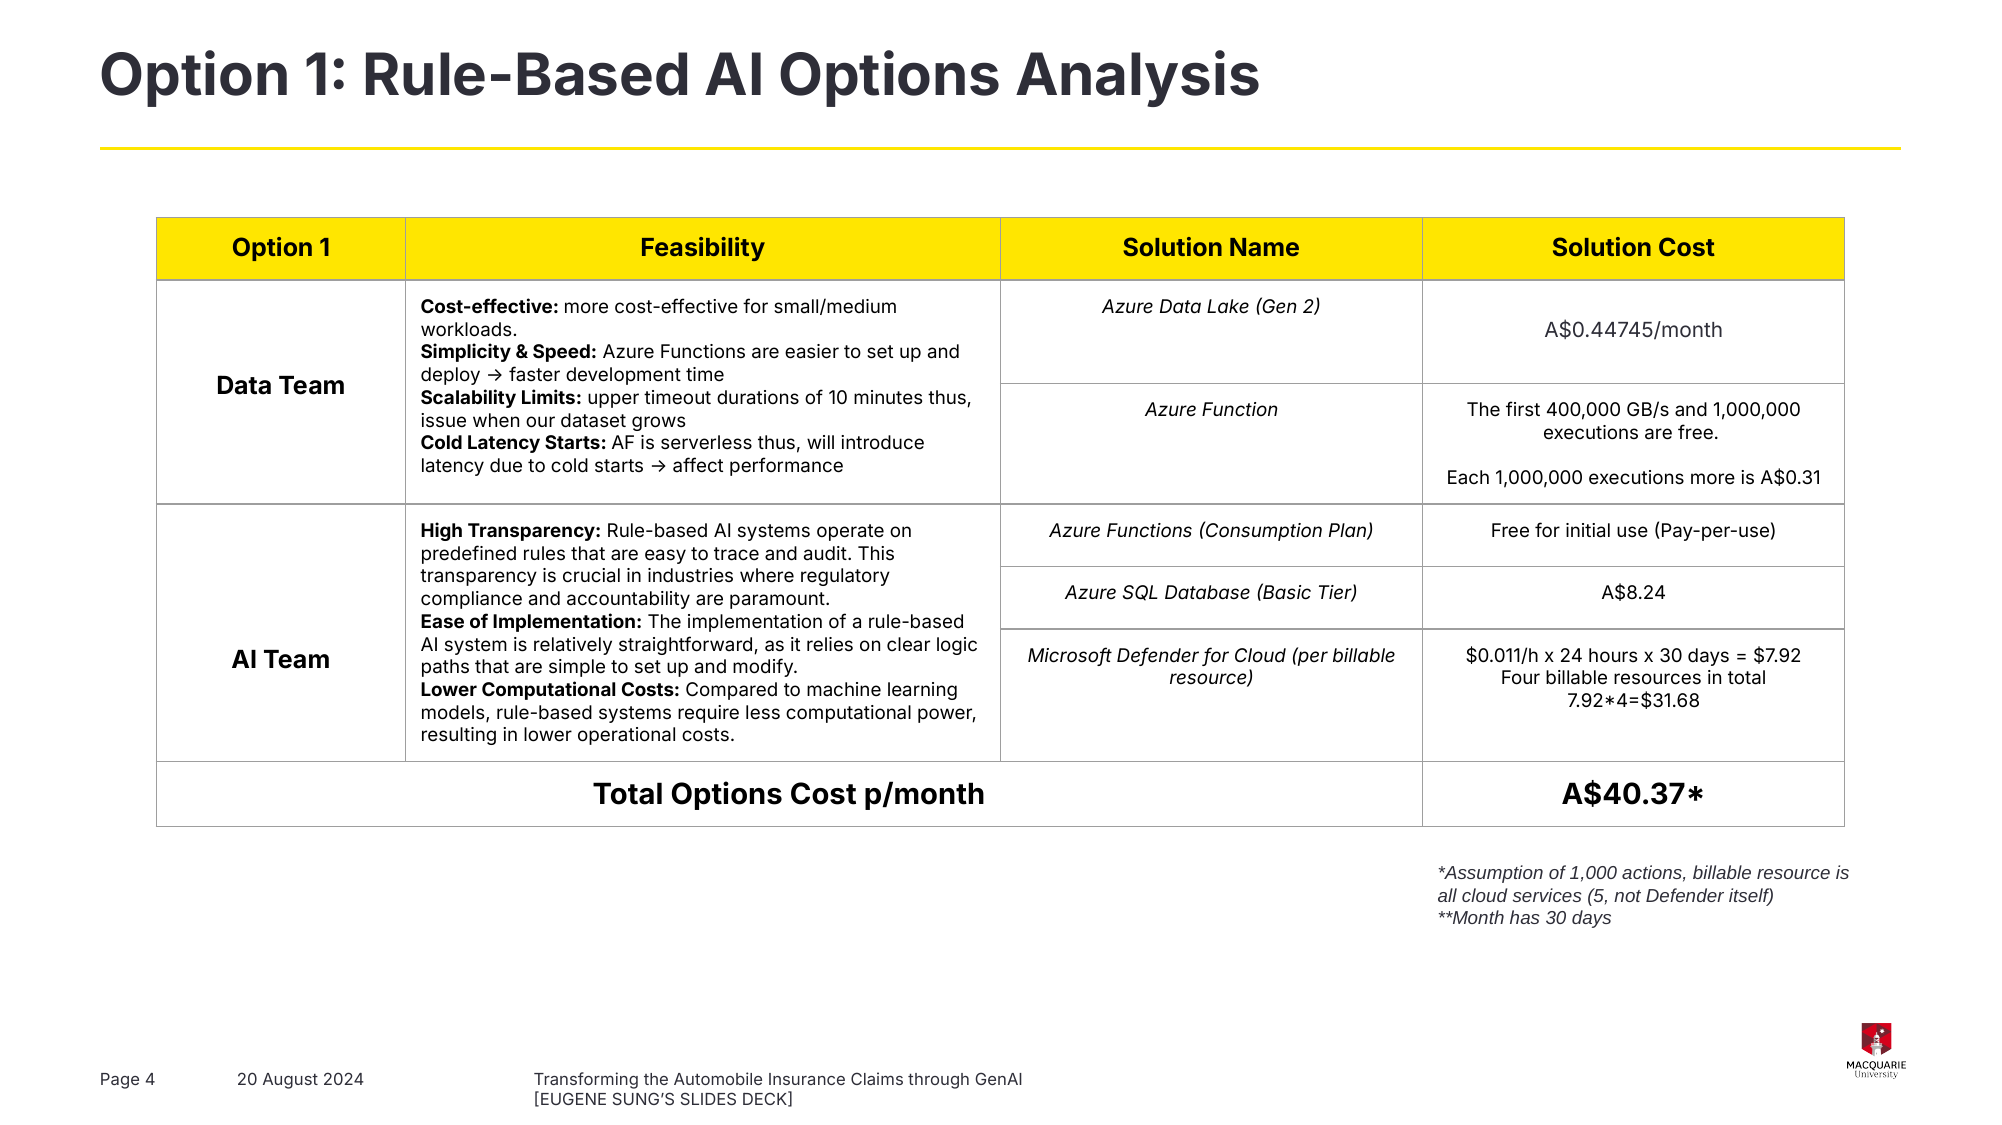

# Option 1: Rule-Based AI Options Analysis
| Option 1 | Feasibility | Solution Name | Solution Cost |
| --- | --- | --- | --- |
| Data Team | Cost-effective: more cost-effective for small/medium workloads. Simplicity & Speed: Azure Functions are easier to set up and deploy → faster development time Scalability Limits: upper timeout durations of 10 minutes thus, issue when our dataset grows Cold Latency Starts: AF is serverless thus, will introduce latency due to cold starts → affect performance | Azure Data Lake (Gen 2) | A$0.44745/month |
|  |  | Azure Function | The first 400,000 GB/s and 1,000,000 executions are free. Each 1,000,000 executions more is A$0.31 |
| AI Team | High Transparency: Rule-based AI systems operate on predefined rules that are easy to trace and audit. This transparency is crucial in industries where regulatory compliance and accountability are paramount. Ease of Implementation: The implementation of a rule-based AI system is relatively straightforward, as it relies on clear logic paths that are simple to set up and modify. Lower Computational Costs: Compared to machine learning models, rule-based systems require less computational power, resulting in lower operational costs. | Azure Functions (Consumption Plan) | Free for initial use (Pay-per-use) |
|  |  | Azure SQL Database (Basic Tier) | A$8.24 |
|  |  | Microsoft Defender for Cloud (per billable resource) | $0.011/h x 24 hours x 30 days = $7.92 Four billable resources in total 7.92\*4=$31.68 |
| Total Options Cost p/month |  |  | A$40.37\* |
*Assumption of 1,000 actions, billable resource is all cloud services (5, not Defender itself)
**Month has 30 days